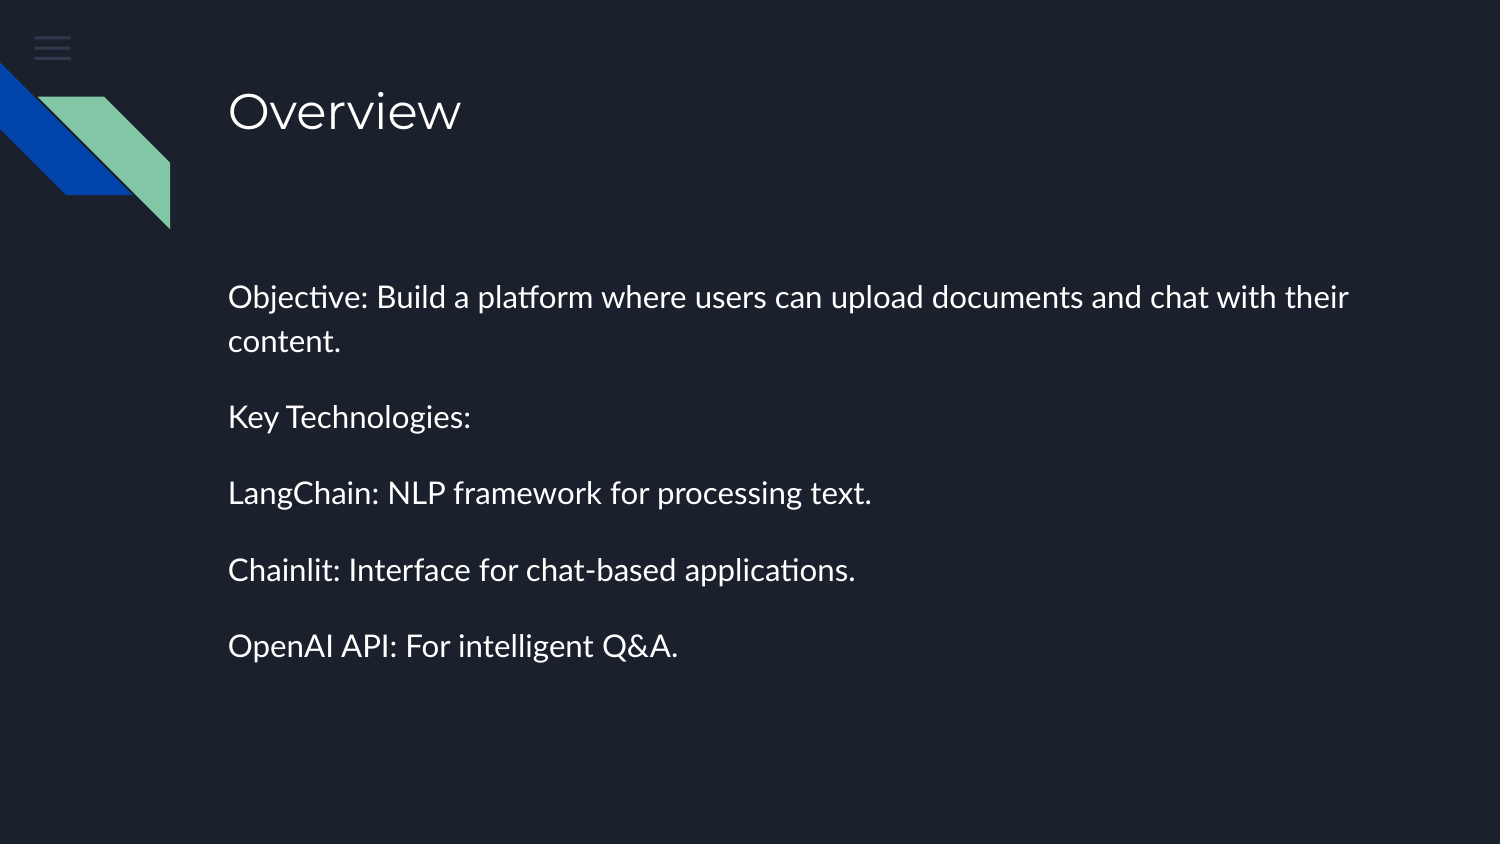

# Overview
Objective: Build a platform where users can upload documents and chat with their content.
Key Technologies:
LangChain: NLP framework for processing text.
Chainlit: Interface for chat-based applications.
OpenAI API: For intelligent Q&A.